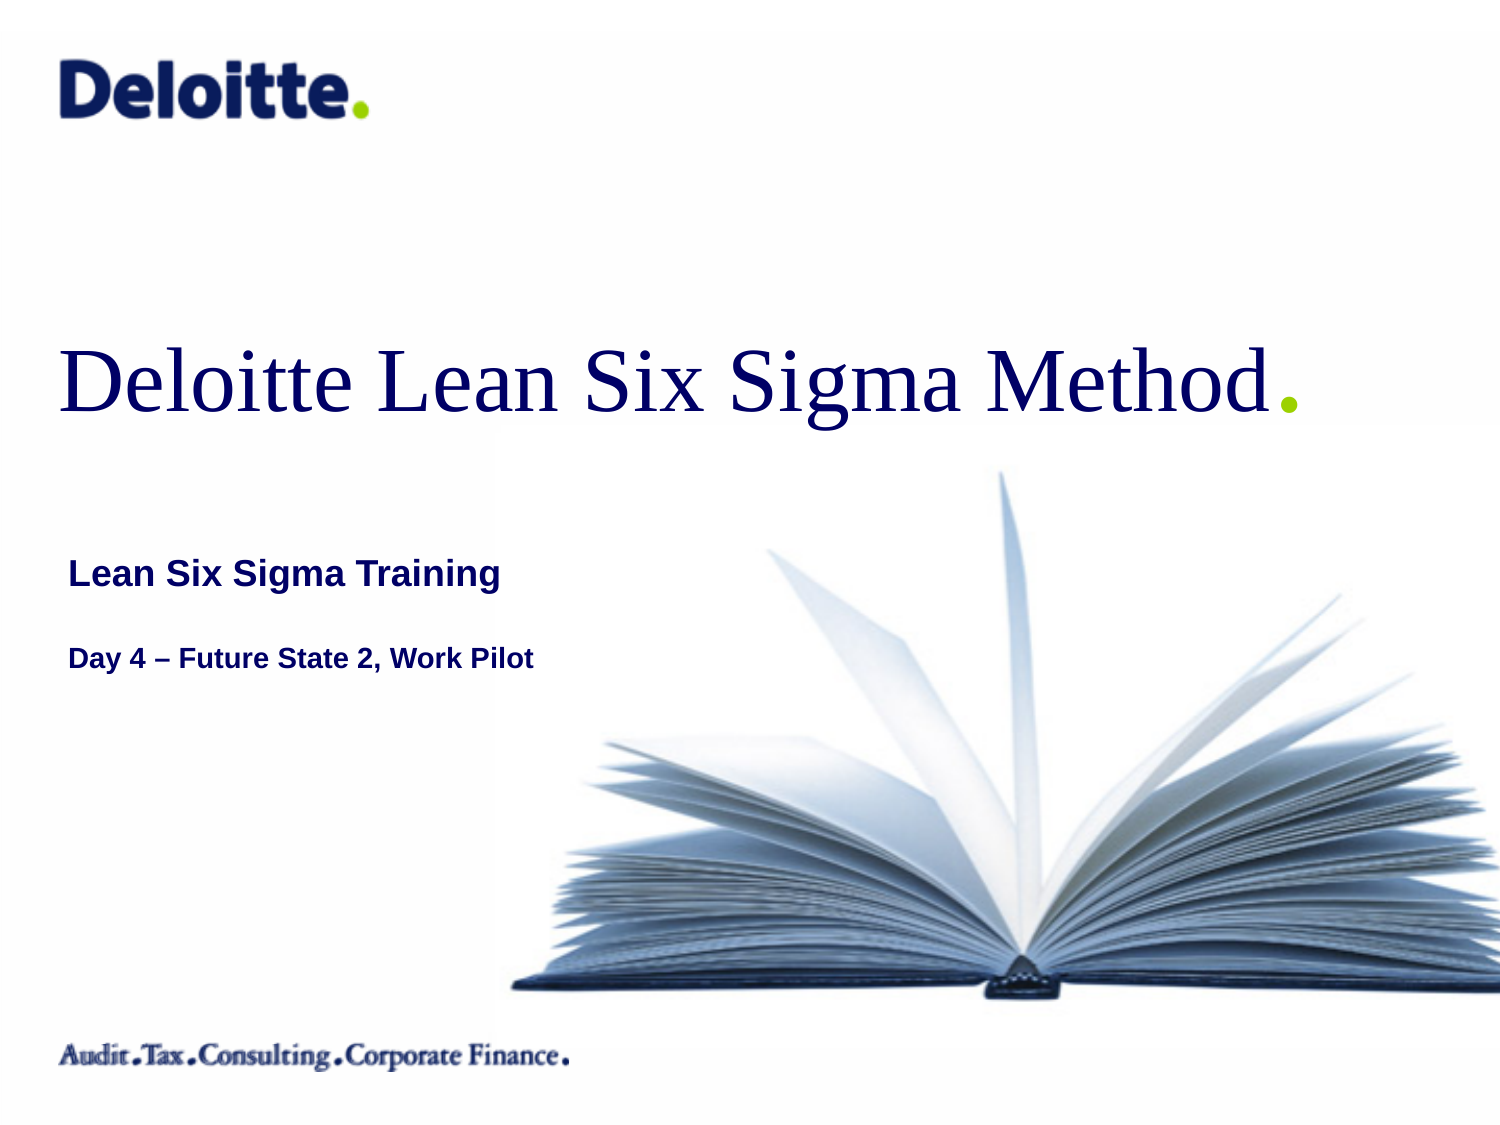

Deloitte Lean Six Sigma Method.
Lean Six Sigma Training

Day 4 – Future State 2, Work Pilot